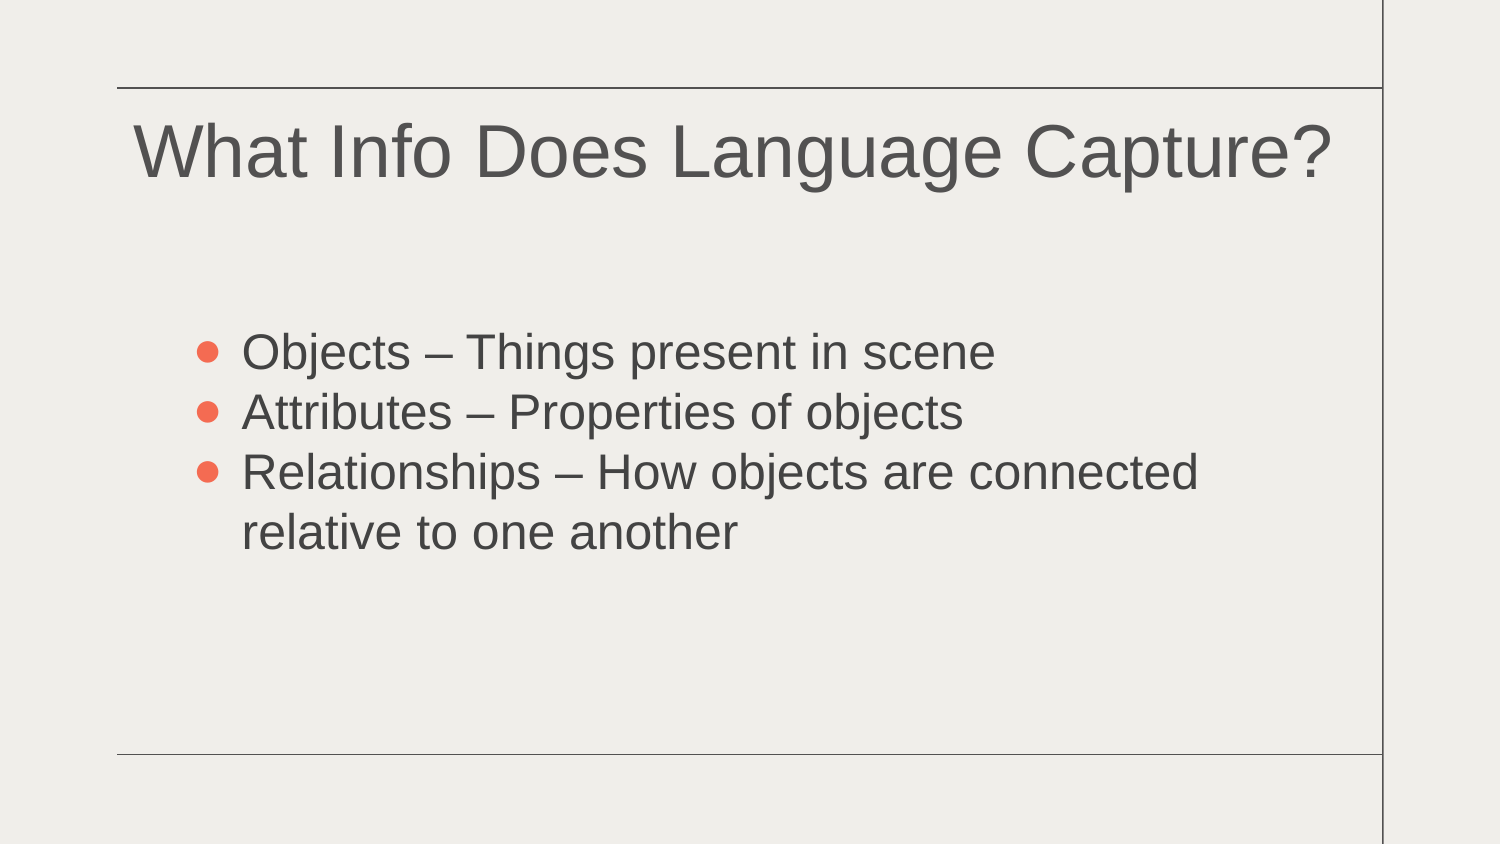

# What Info Does Language Capture?
Objects – Things present in scene
Attributes – Properties of objects
Relationships – How objects are connected relative to one another